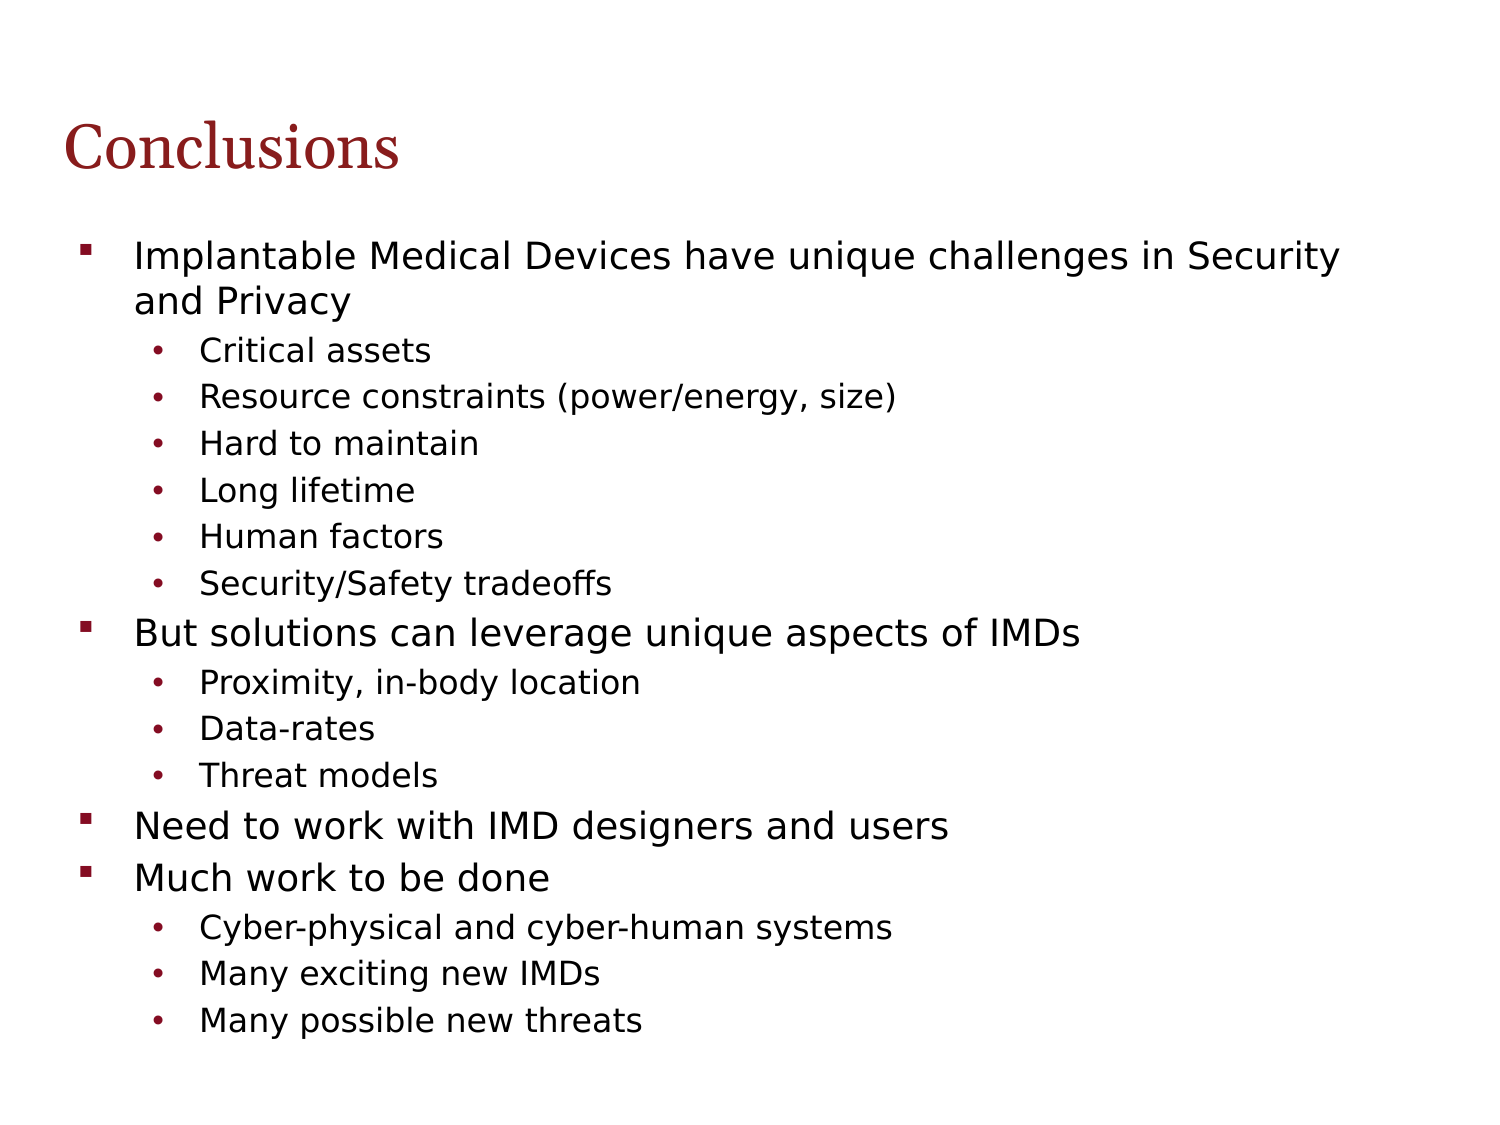

# Conclusions
Implantable Medical Devices have unique challenges in Security and Privacy
Critical assets
Resource constraints (power/energy, size)
Hard to maintain
Long lifetime
Human factors
Security/Safety tradeoffs
But solutions can leverage unique aspects of IMDs
Proximity, in-body location
Data-rates
Threat models
Need to work with IMD designers and users
Much work to be done
Cyber-physical and cyber-human systems
Many exciting new IMDs
Many possible new threats